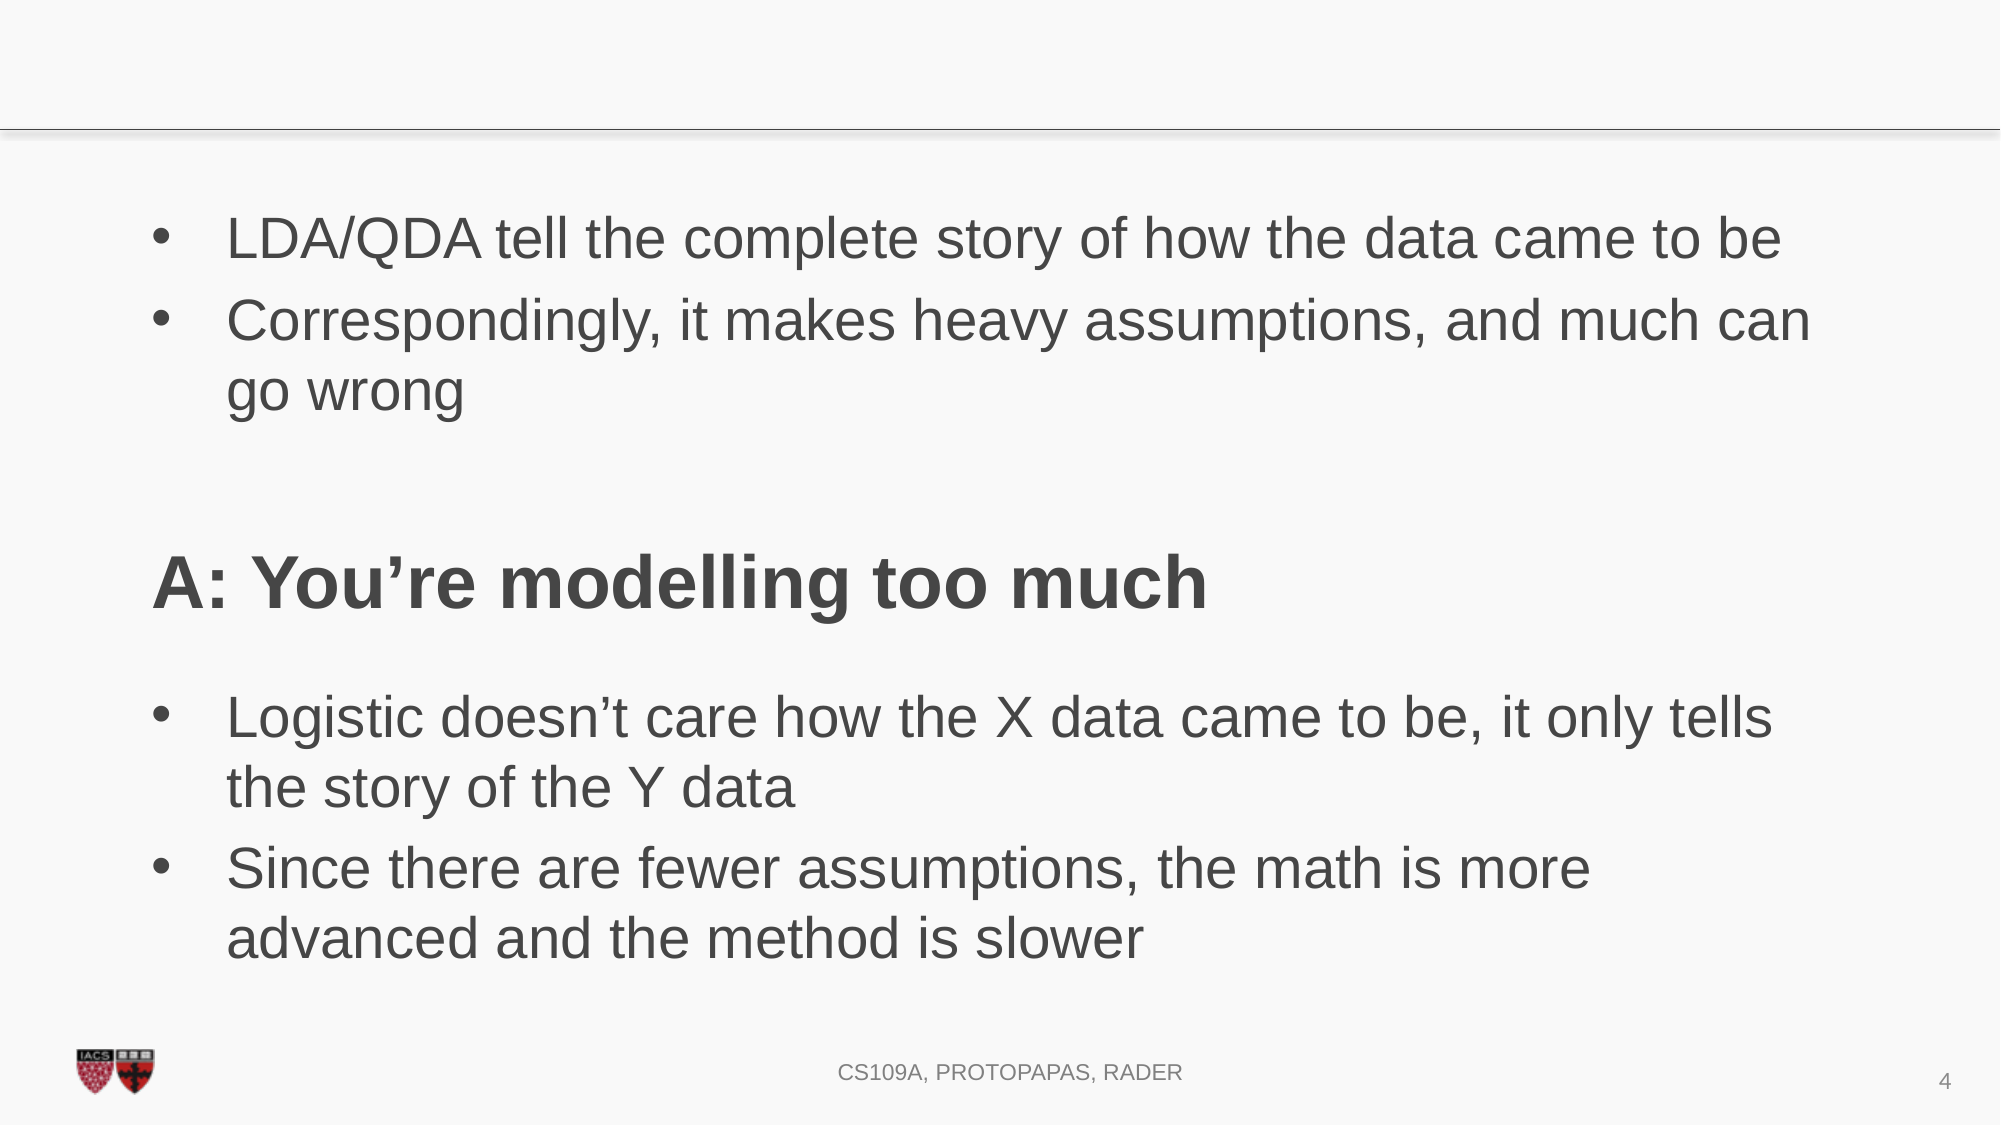

#

A: You’re modelling too much
LDA/QDA tell the complete story of how the data came to be
Correspondingly, it makes heavy assumptions, and much can go wrong

Logistic doesn’t care how the X data came to be, it only tells the story of the Y data
Since there are fewer assumptions, the math is more advanced and the method is slower
4